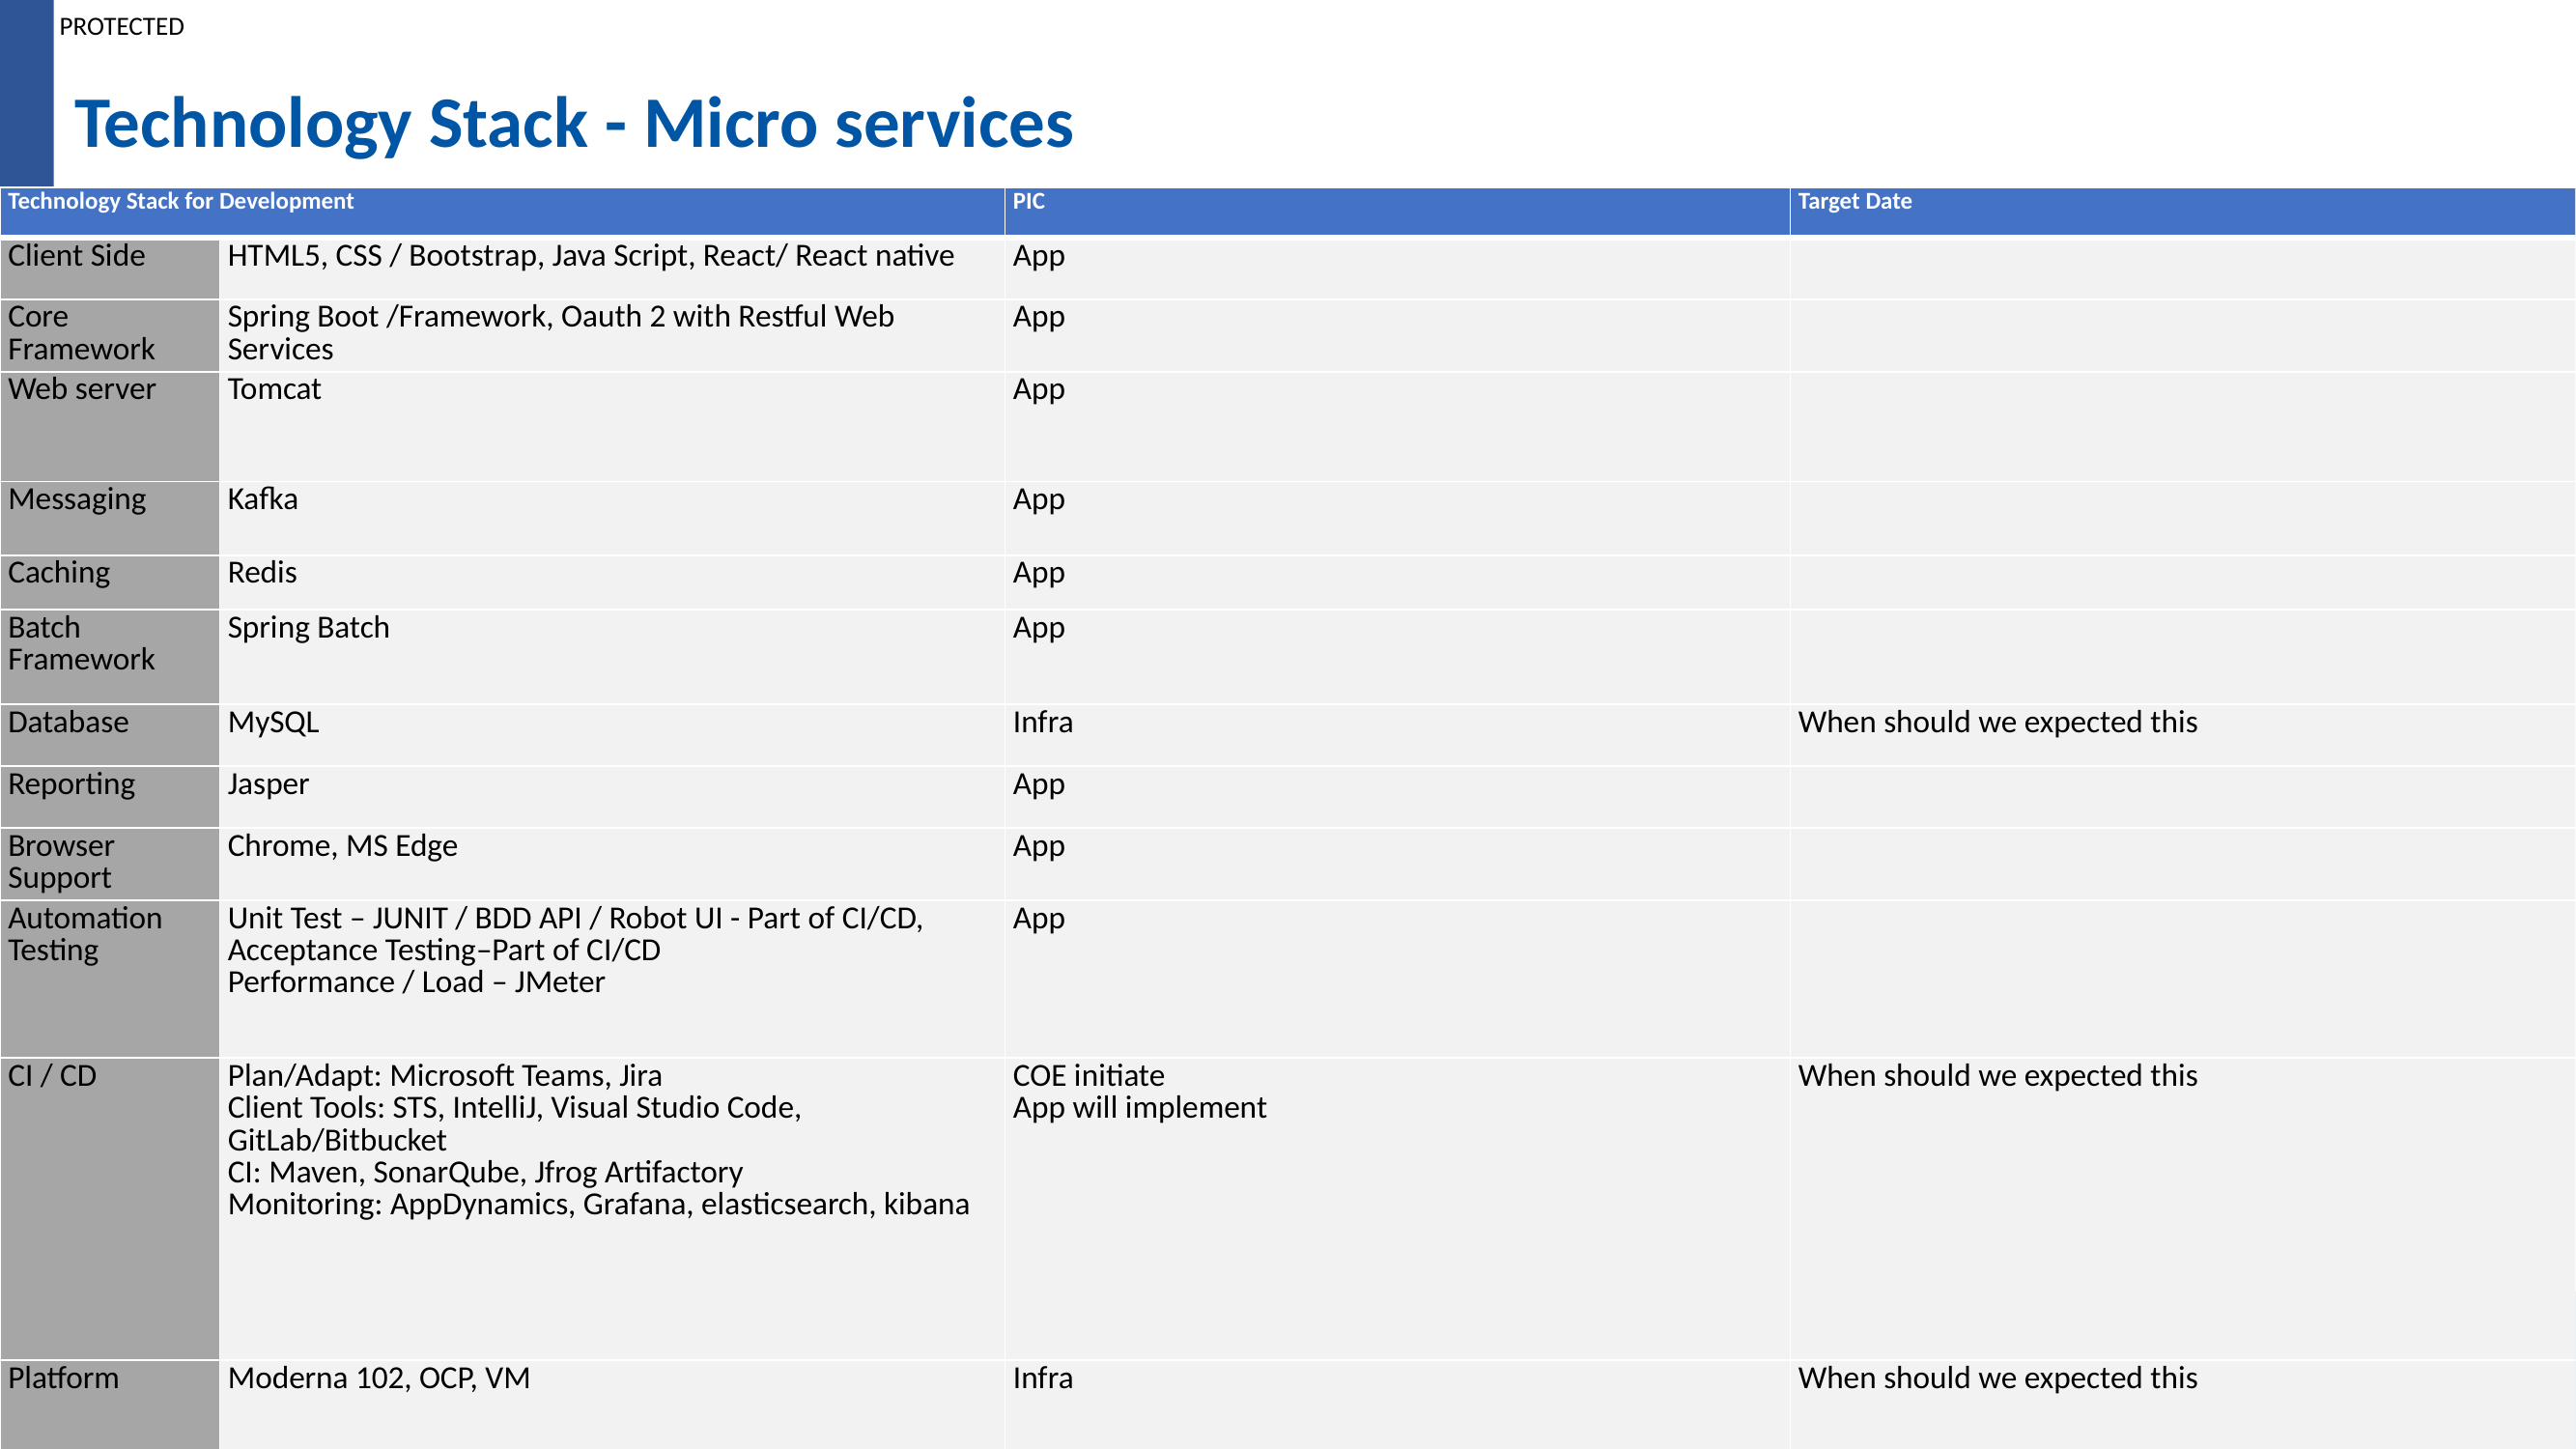

# Technology Stack - Micro services
| Technology Stack for Development |  | PIC | Target Date |
| --- | --- | --- | --- |
| Client Side | HTML5, CSS / Bootstrap, Java Script, React/ React native | App |  |
| Core Framework | Spring Boot /Framework, Oauth 2 with Restful Web Services | App |  |
| Web server | Tomcat | App |  |
| Messaging | Kafka | App |  |
| Caching | Redis | App |  |
| Batch Framework | Spring Batch | App |  |
| Database | MySQL | Infra | When should we expected this |
| Reporting | Jasper | App |  |
| Browser Support | Chrome, MS Edge | App |  |
| Automation Testing | Unit Test – JUNIT / BDD API / Robot UI - Part of CI/CD, Acceptance Testing–Part of CI/CD Performance / Load – JMeter | App |  |
| CI / CD | Plan/Adapt: Microsoft Teams, Jira Client Tools: STS, IntelliJ, Visual Studio Code, GitLab/Bitbucket CI: Maven, SonarQube, Jfrog Artifactory Monitoring: AppDynamics, Grafana, elasticsearch, kibana | COE initiate App will implement | When should we expected this |
| Platform | Moderna 102, OCP, VM | Infra | When should we expected this |